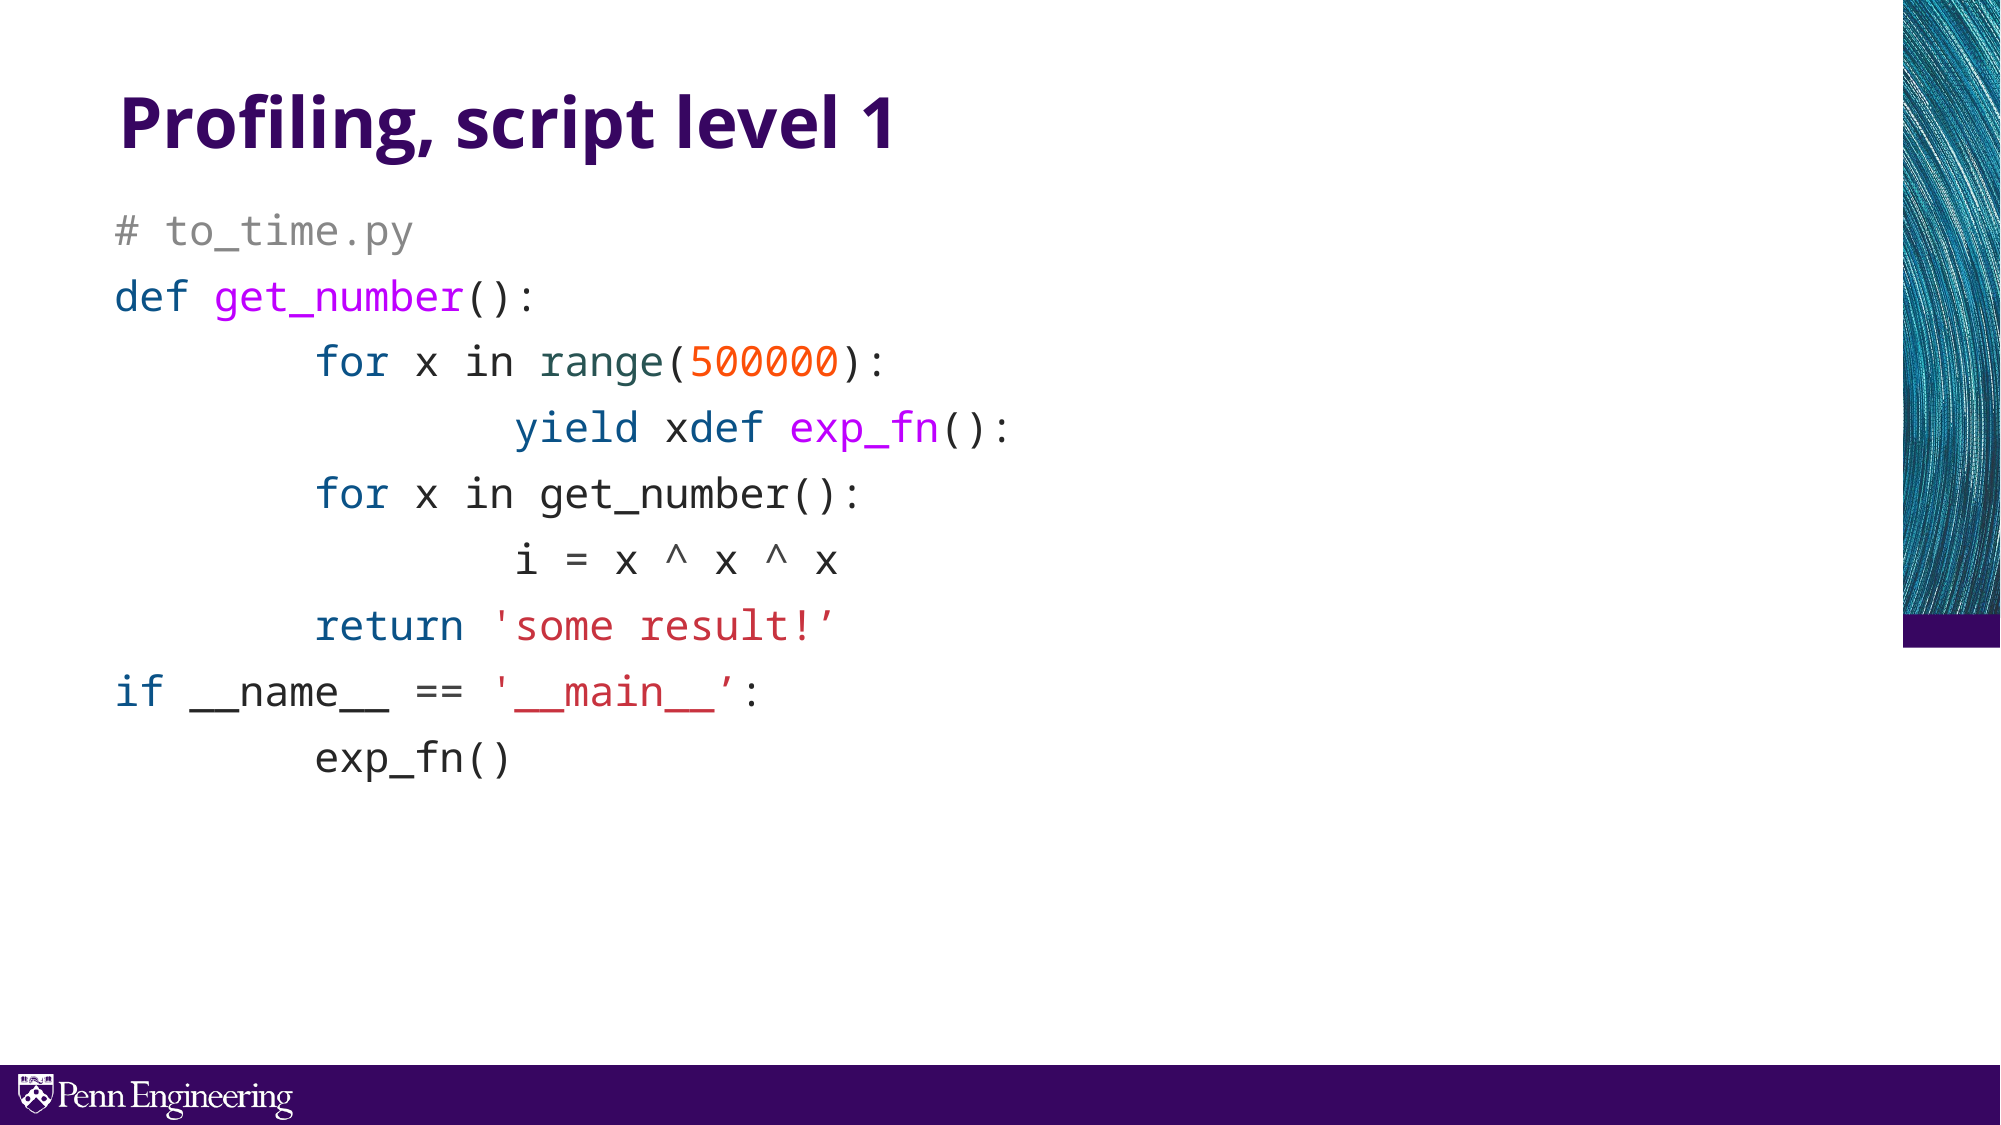

Profiling, script level 1
# to_time.py
def get_number():
        for x in range(500000):
                yield xdef exp_fn():
        for x in get_number():
                i = x ^ x ^ x
        return 'some result!’
if __name__ == '__main__’:
        exp_fn()